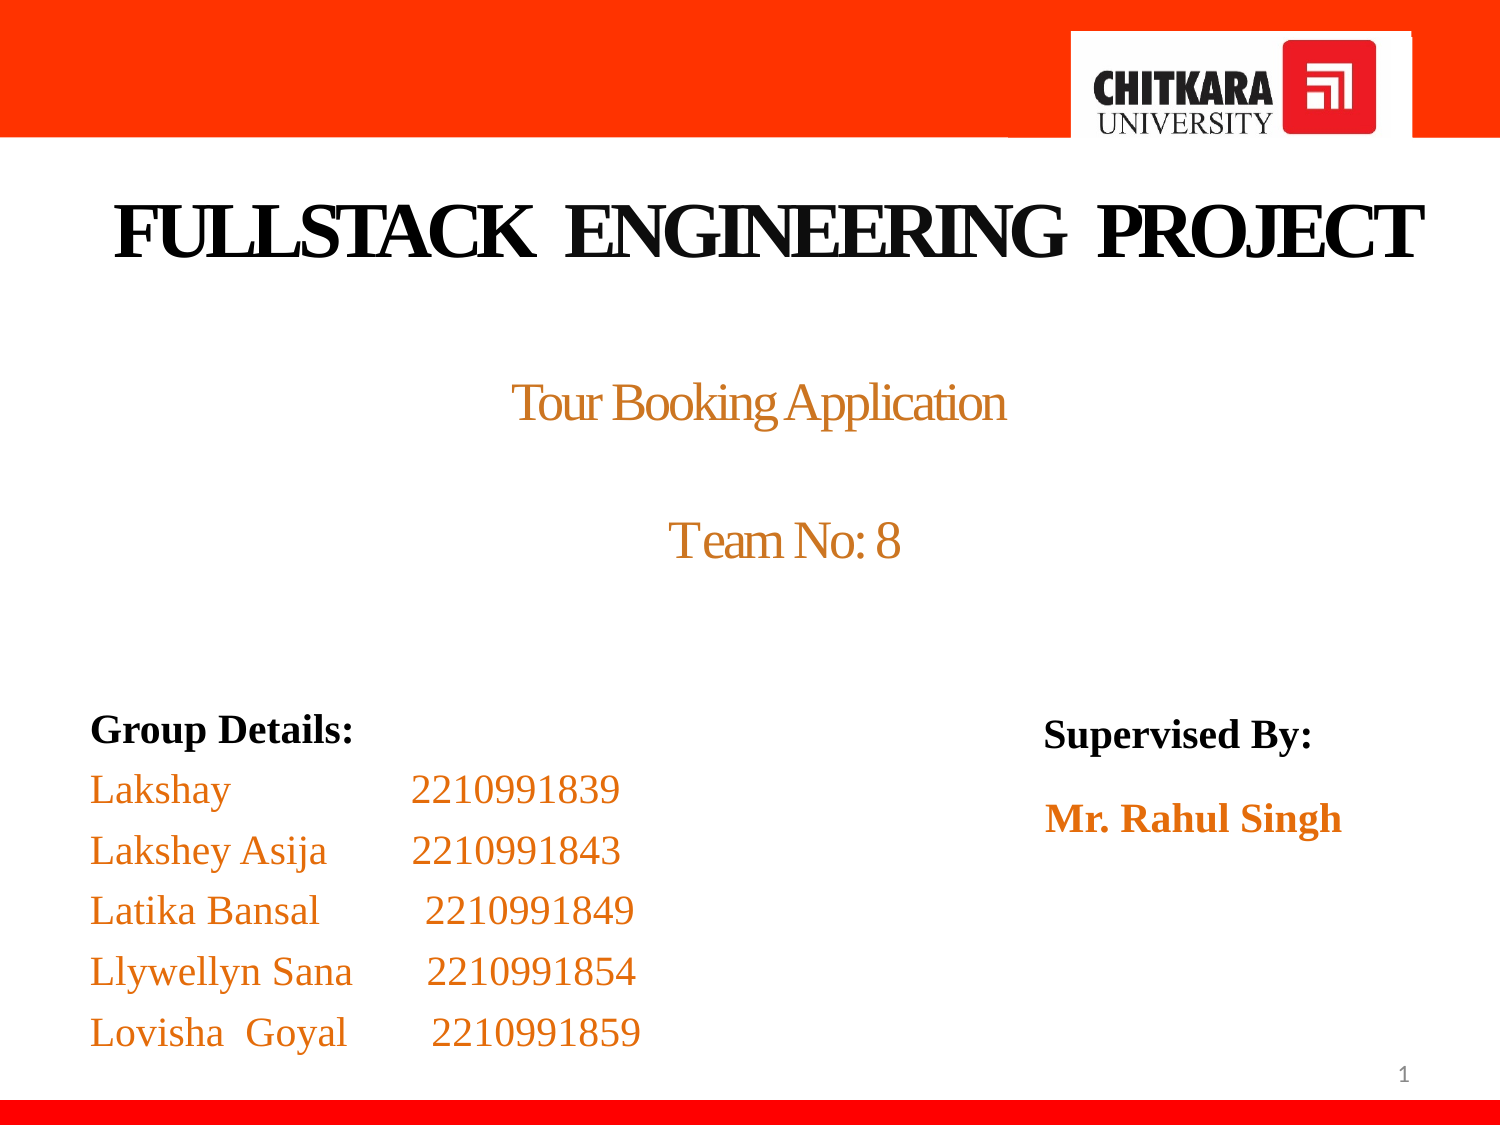

FULLSTACK  ENGINEERING  PROJECT
Tour Booking Application

Team No: 8
Supervised By:
  Mr. Rahul Singh
Group Details:
Lakshay 	  2210991839
Lakshey Asija        2210991843
Latika Bansal          2210991849
Llywellyn Sana       2210991854
Lovisha  Goyal        2210991859

1